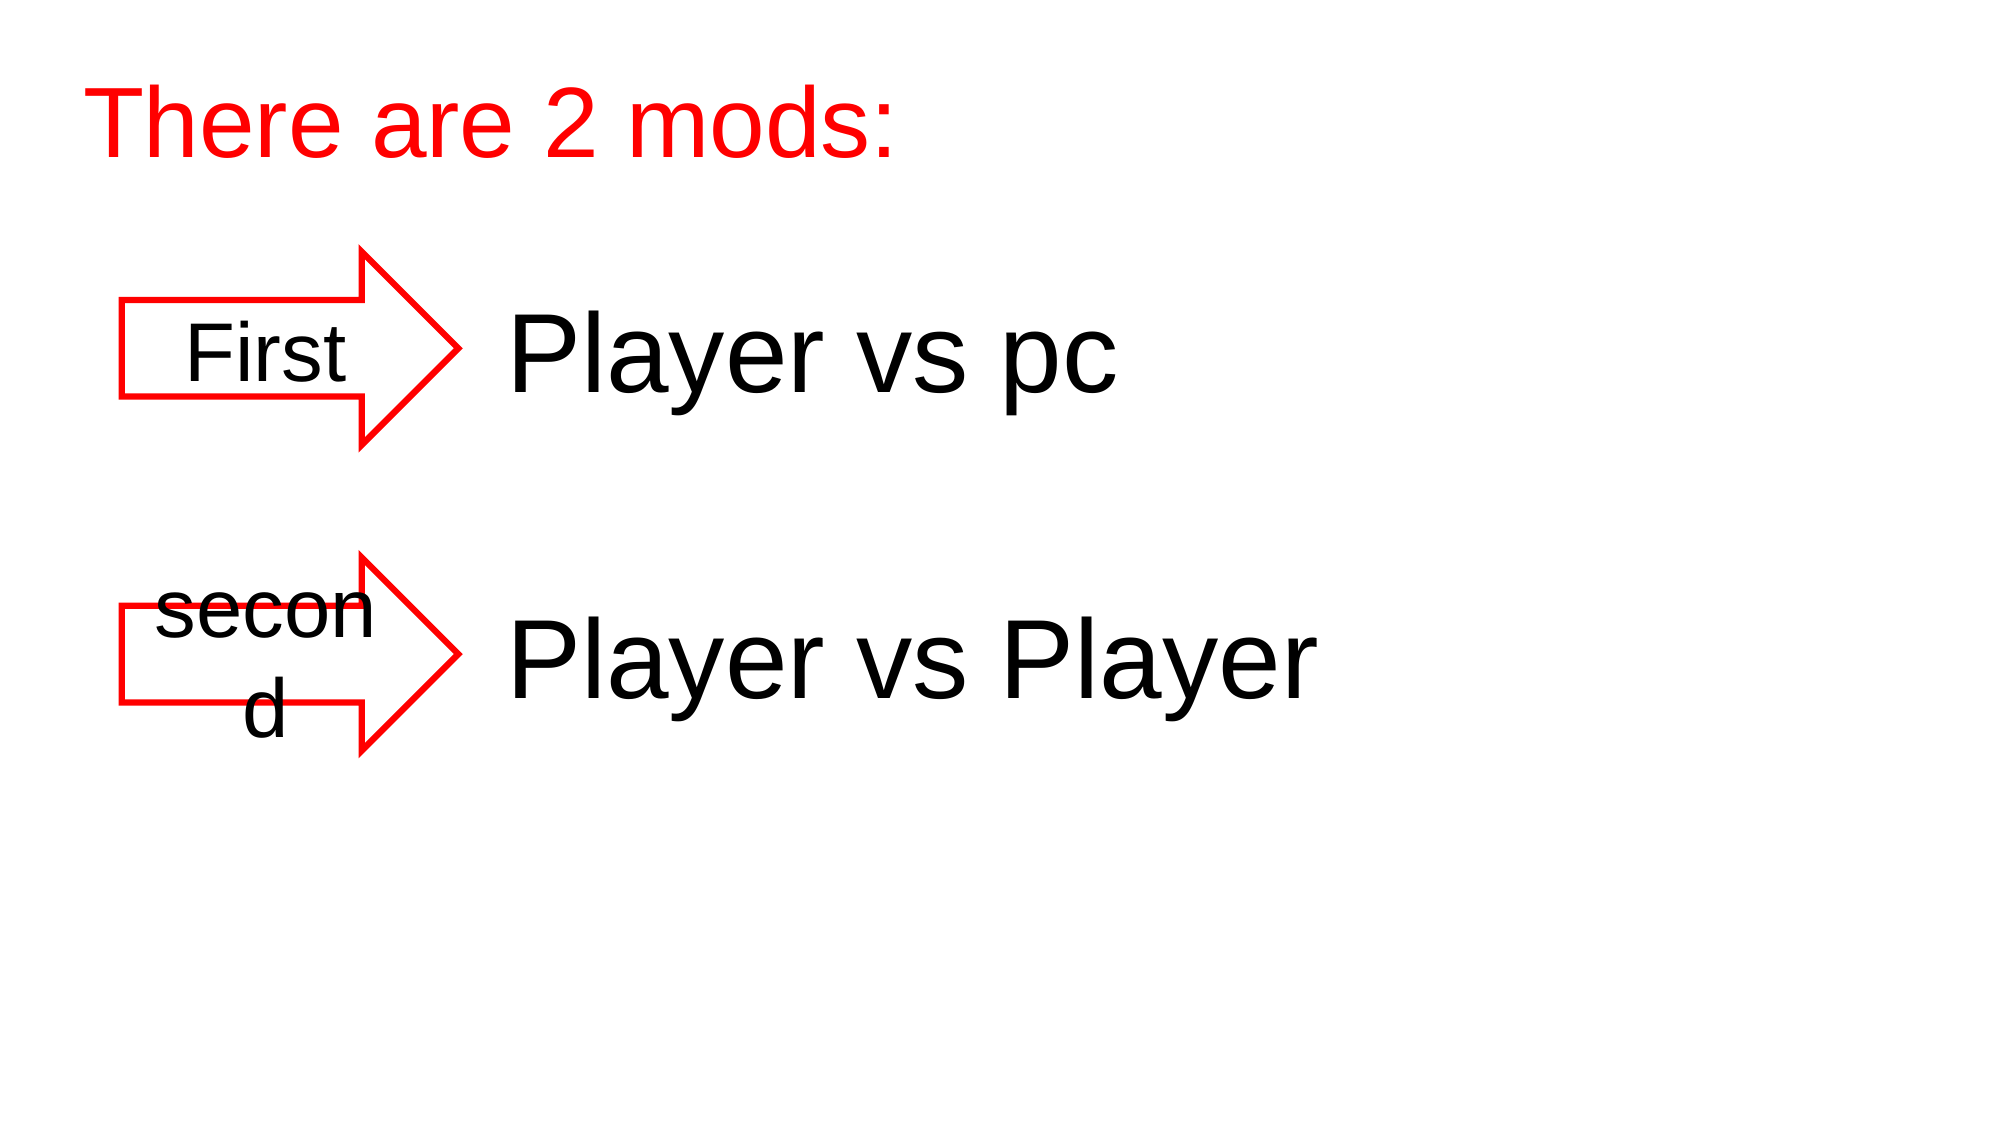

There are 2 mods:
First
Player vs pc
second
Player vs Player